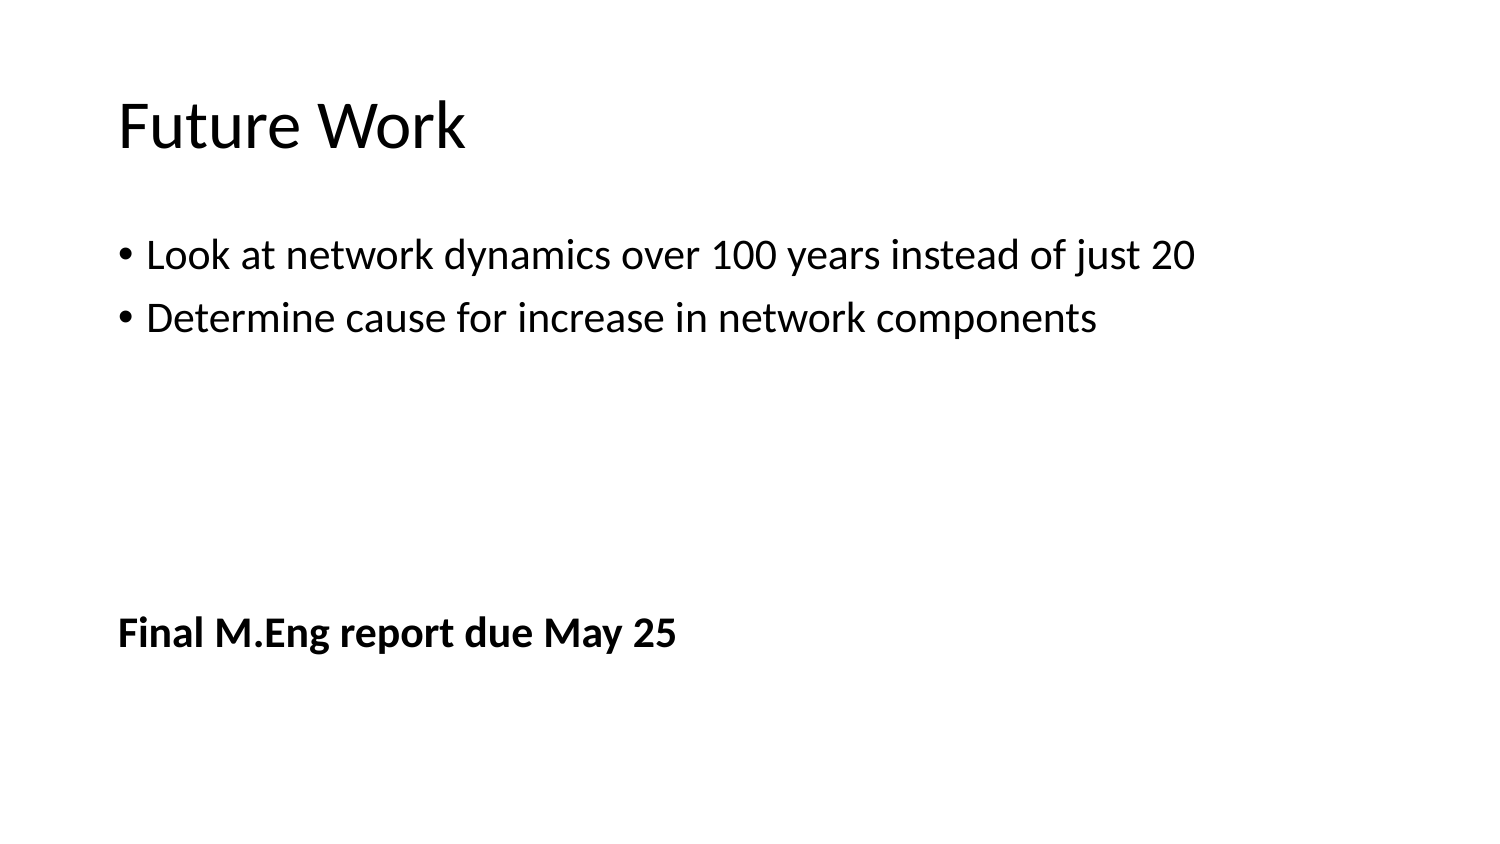

# Future Work
Look at network dynamics over 100 years instead of just 20
Determine cause for increase in network components

Final M.Eng report due May 25